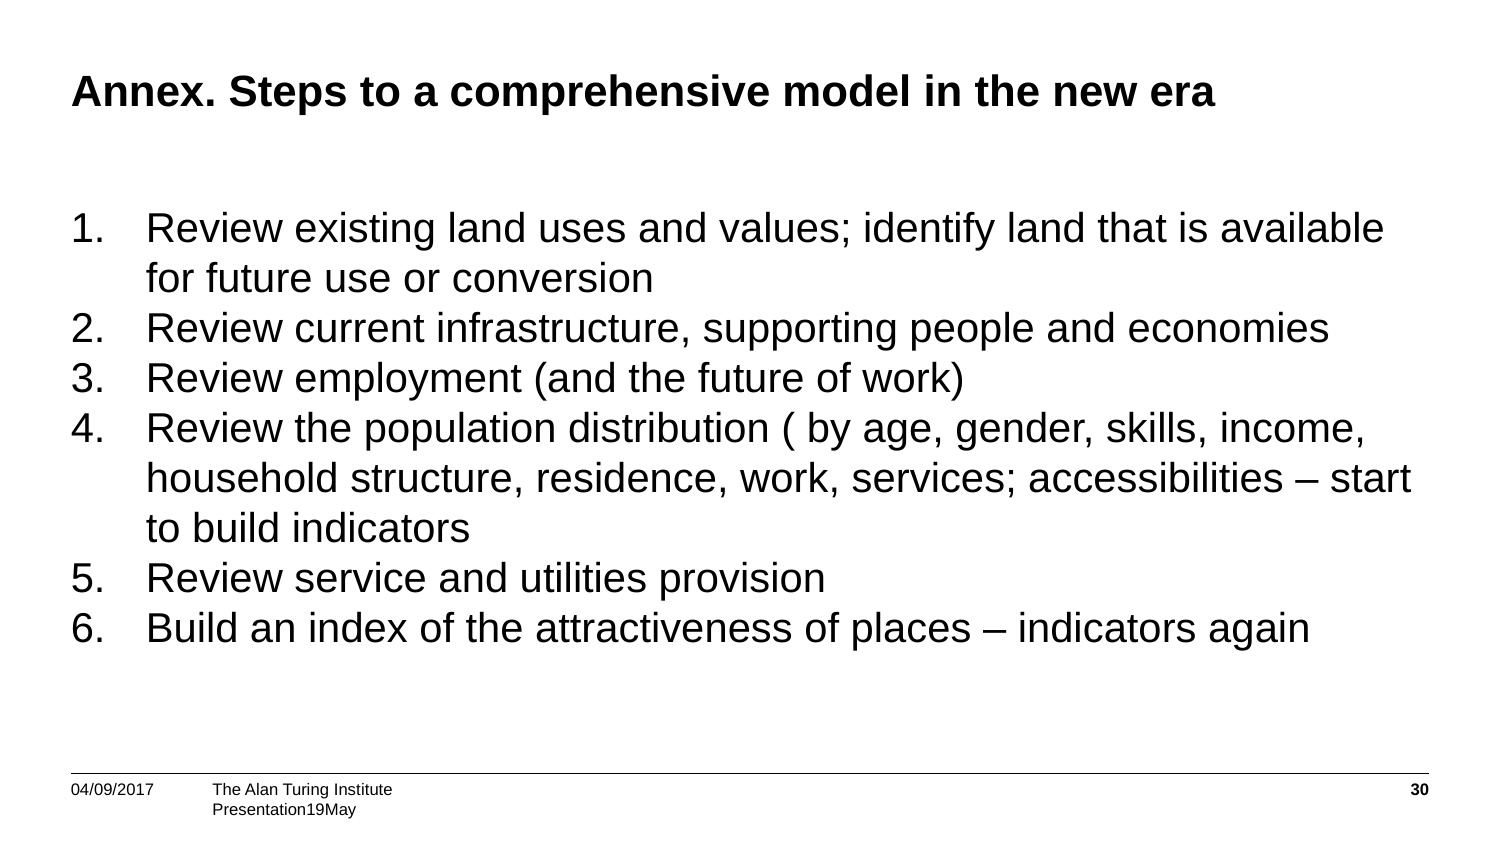

# Annex. Steps to a comprehensive model in the new era
Review existing land uses and values; identify land that is available for future use or conversion
Review current infrastructure, supporting people and economies
Review employment (and the future of work)
Review the population distribution ( by age, gender, skills, income, household structure, residence, work, services; accessibilities – start to build indicators
Review service and utilities provision
Build an index of the attractiveness of places – indicators again

04/09/2017
30
Presentation19May